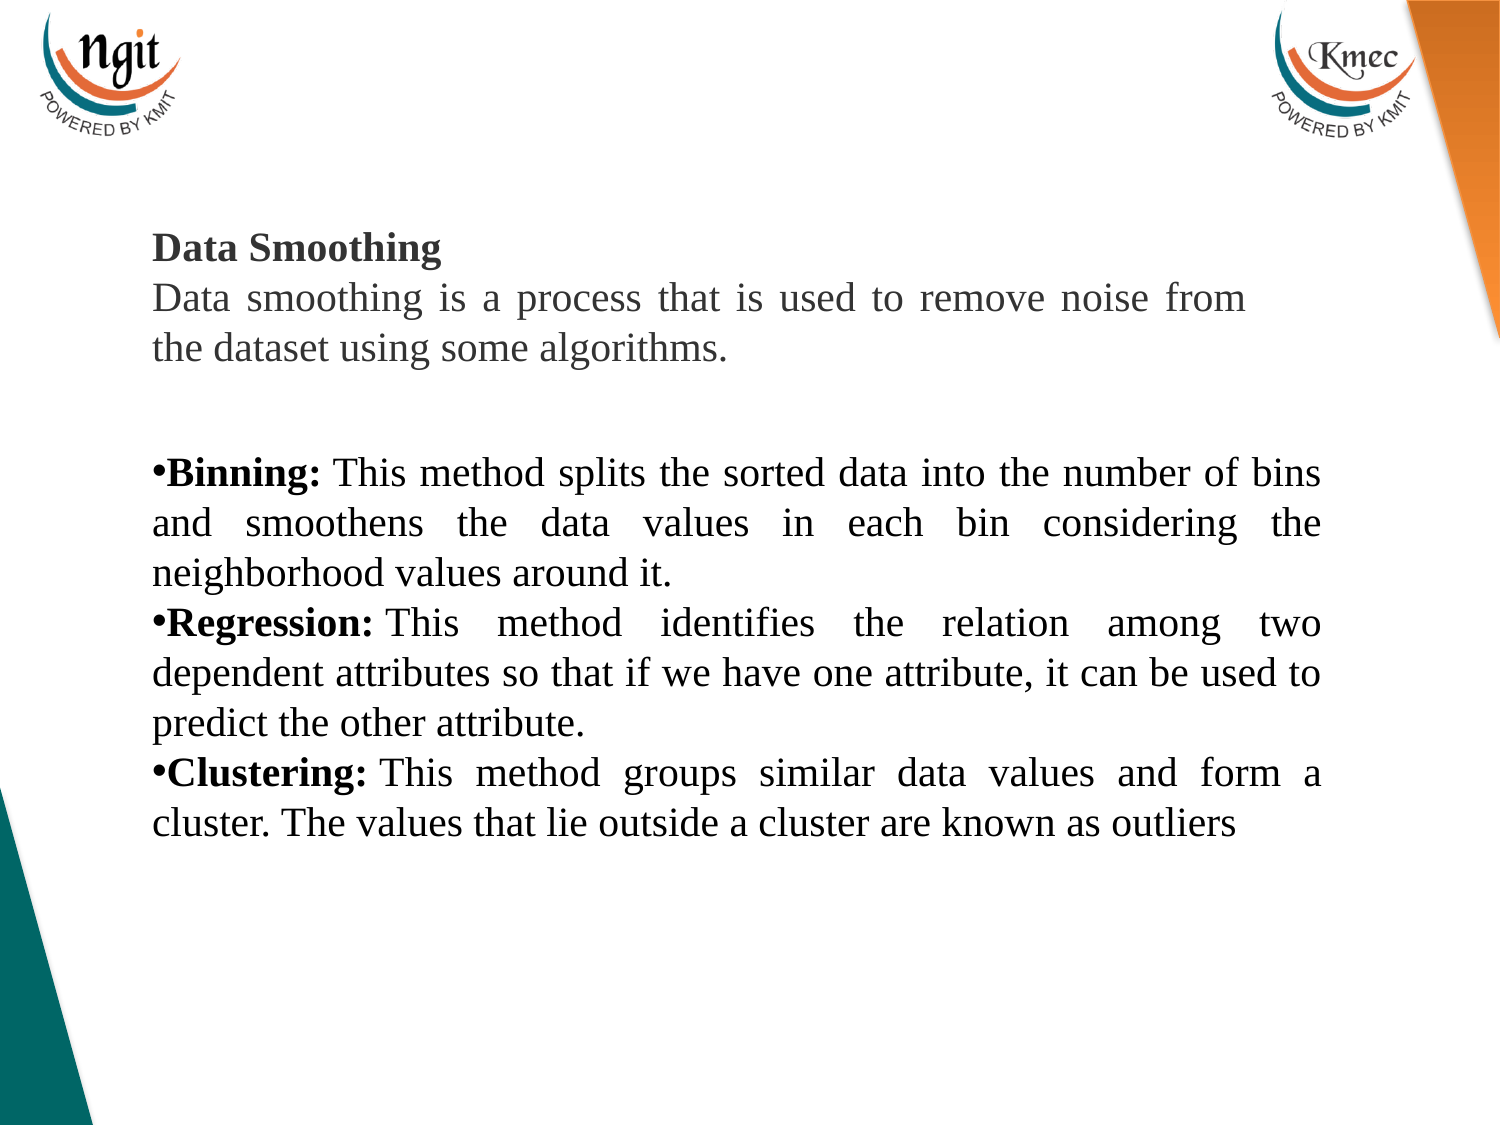

Data Smoothing
Data smoothing is a process that is used to remove noise from the dataset using some algorithms.
Binning: This method splits the sorted data into the number of bins and smoothens the data values in each bin considering the neighborhood values around it.
Regression: This method identifies the relation among two dependent attributes so that if we have one attribute, it can be used to predict the other attribute.
Clustering: This method groups similar data values and form a cluster. The values that lie outside a cluster are known as outliers